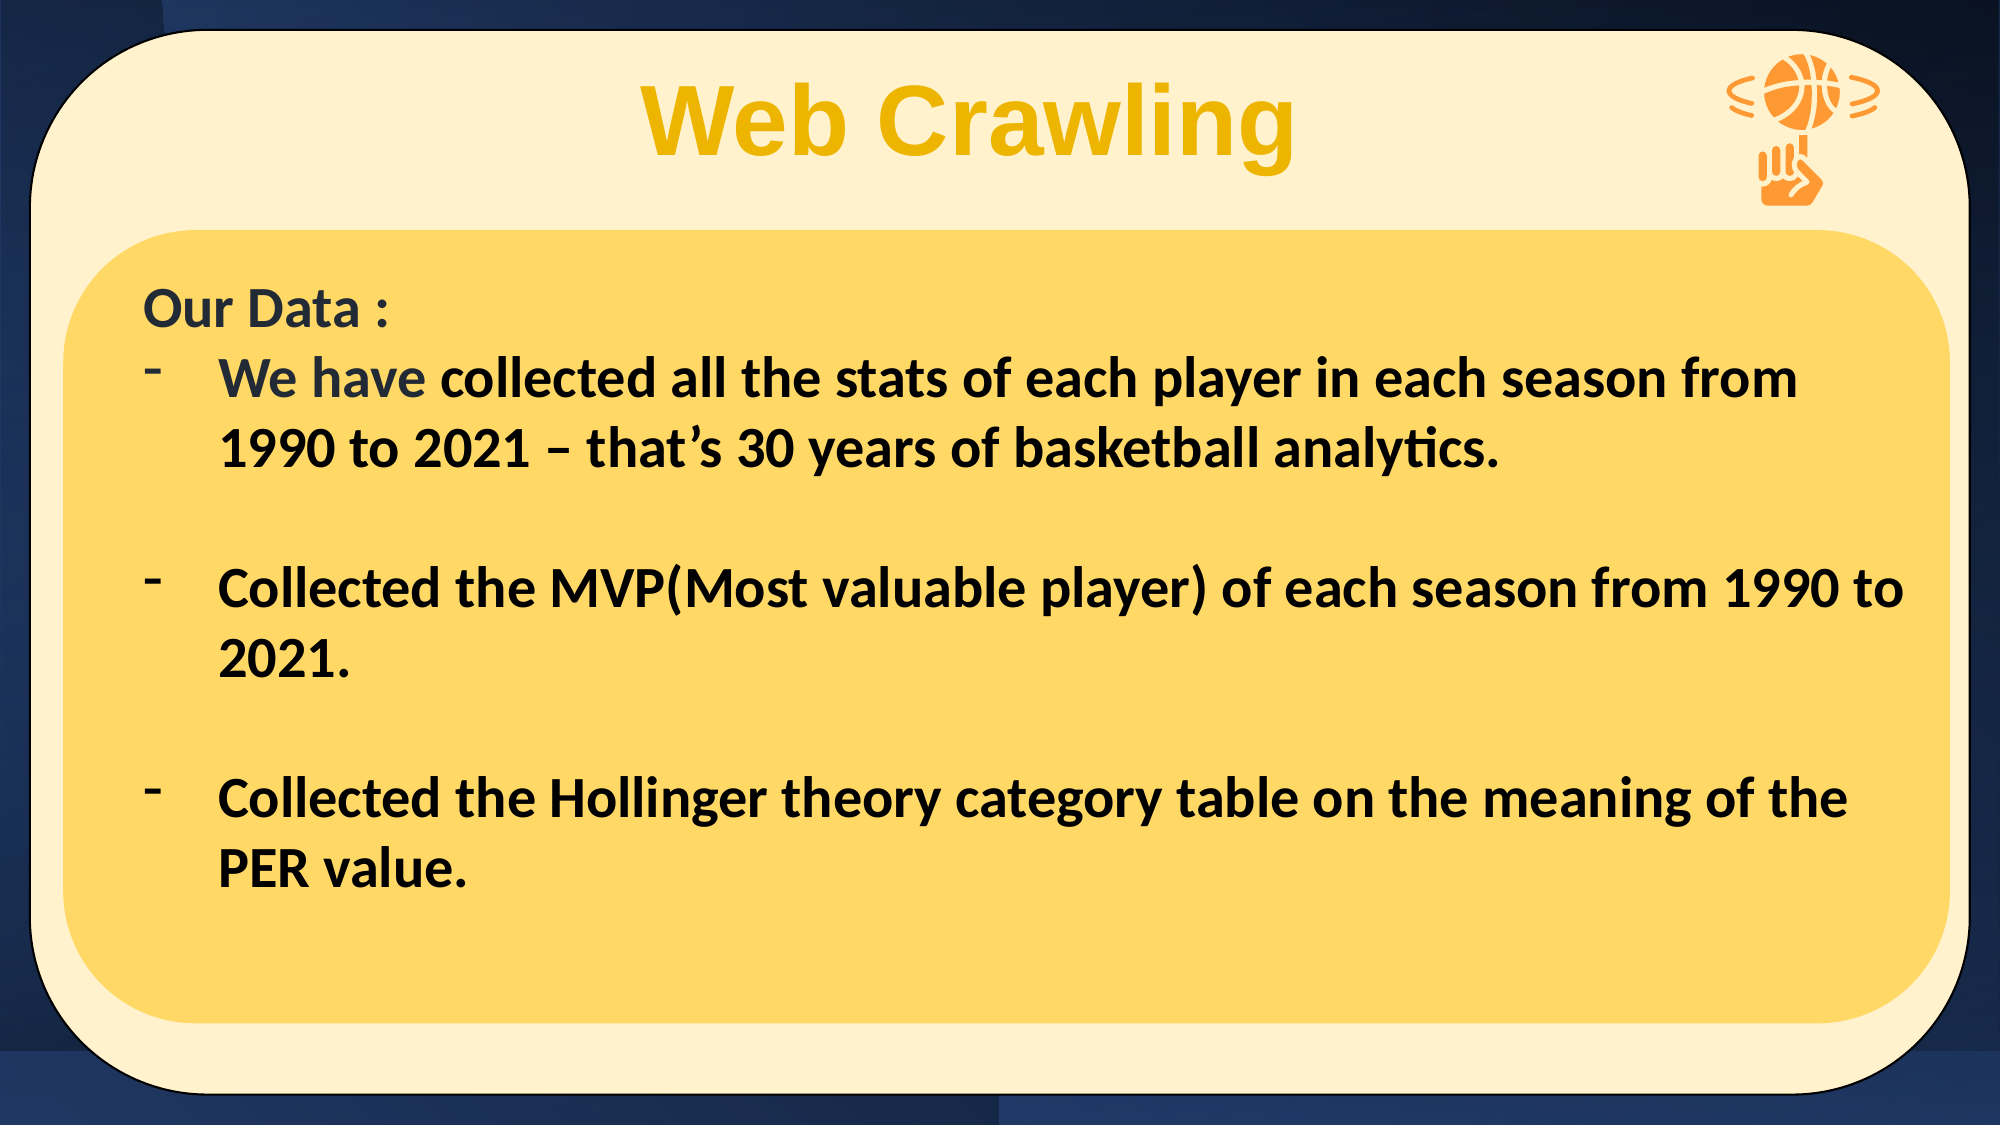

Web Crawling

Our Data :
We have collected all the stats of each player in each season from 1990 to 2021 – that’s 30 years of basketball analytics.

Collected the MVP(Most valuable player) of each season from 1990 to 2021.

Collected the Hollinger theory category table on the meaning of the PER value.